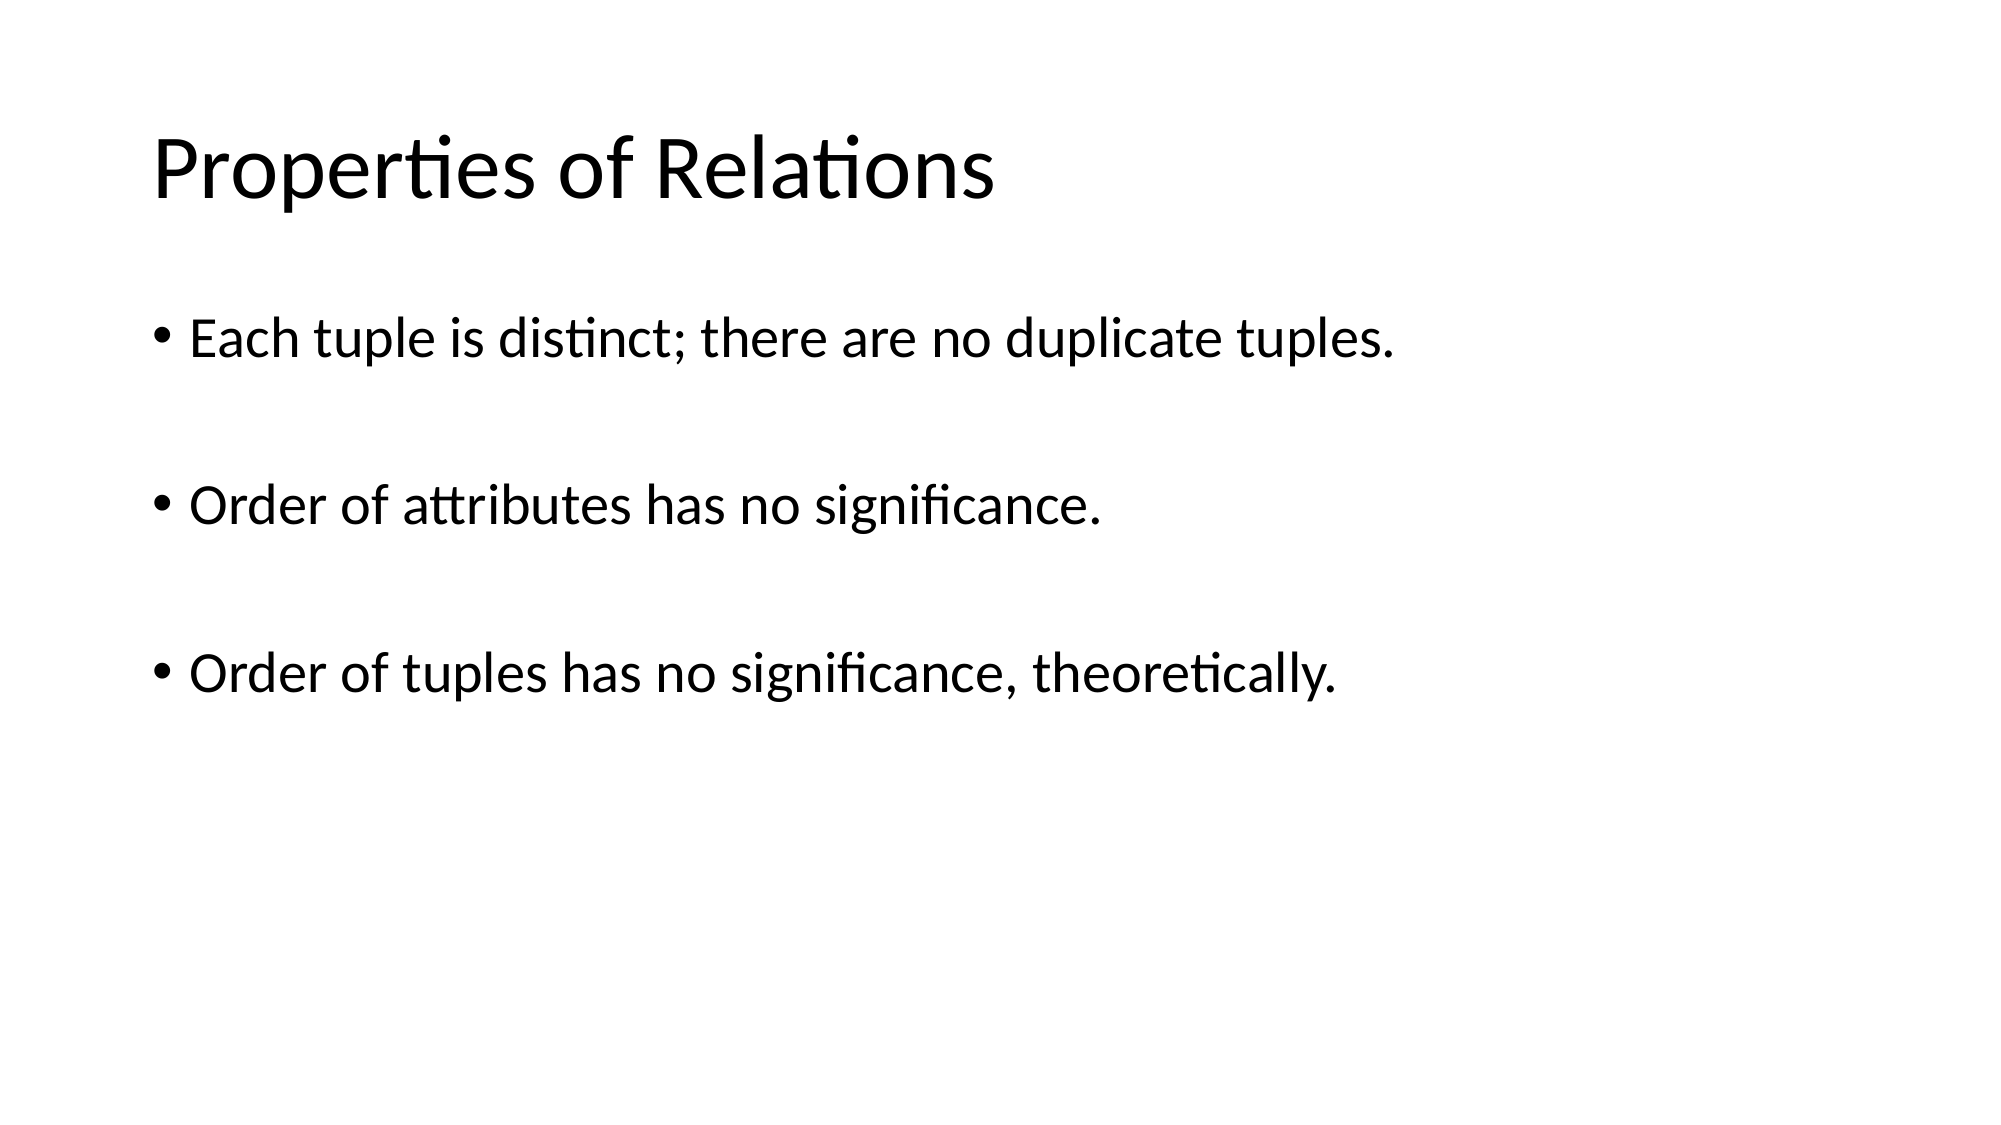

# Properties of Relations
Each tuple is distinct; there are no duplicate tuples.

Order of attributes has no significance.

Order of tuples has no significance, theoretically.